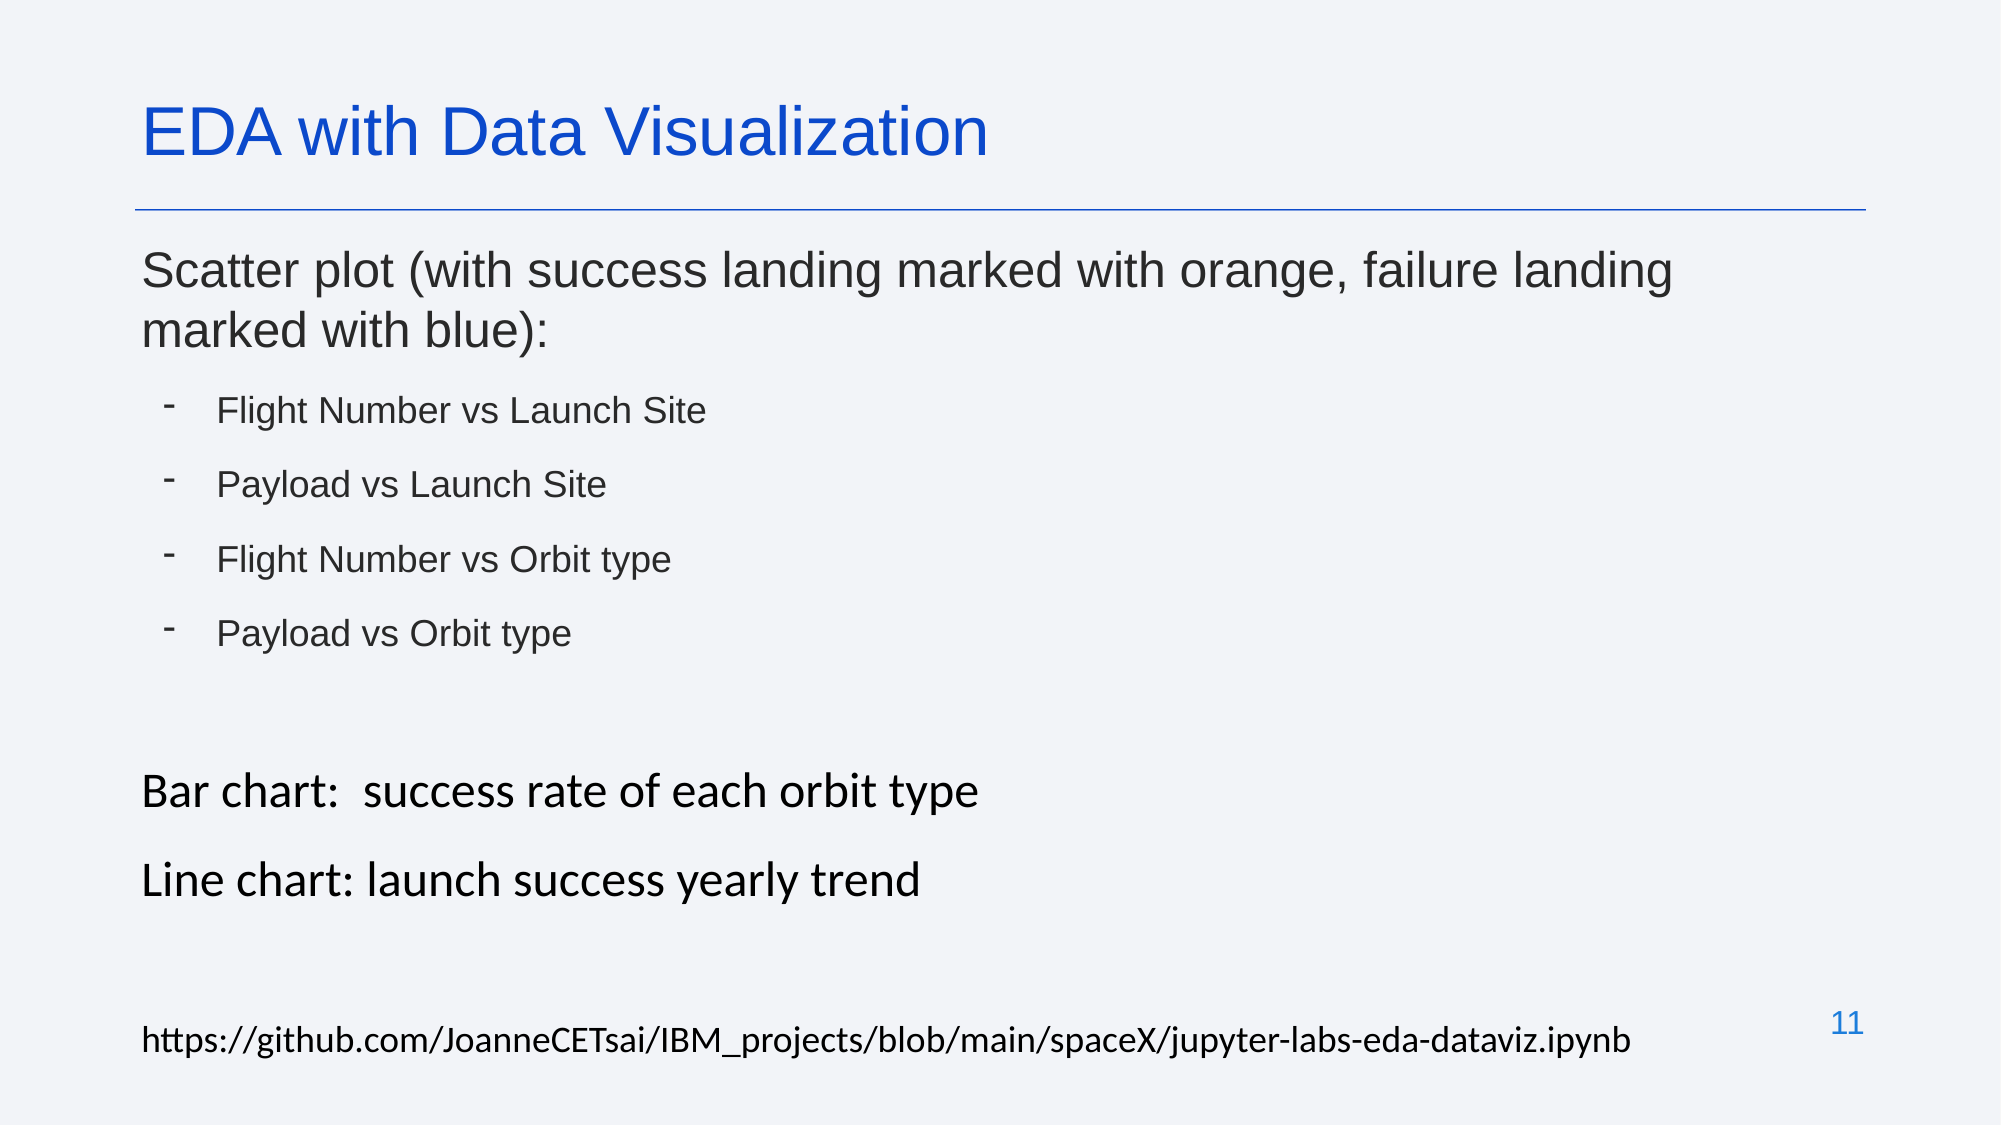

EDA with Data Visualization
Scatter plot (with success landing marked with orange, failure landing marked with blue):
Flight Number vs Launch Site
Payload vs Launch Site
Flight Number vs Orbit type
Payload vs Orbit type

Bar chart:  success rate of each orbit type
Line chart: launch success yearly trend

https://github.com/JoanneCETsai/IBM_projects/blob/main/spaceX/jupyter-labs-eda-dataviz.ipynb
11